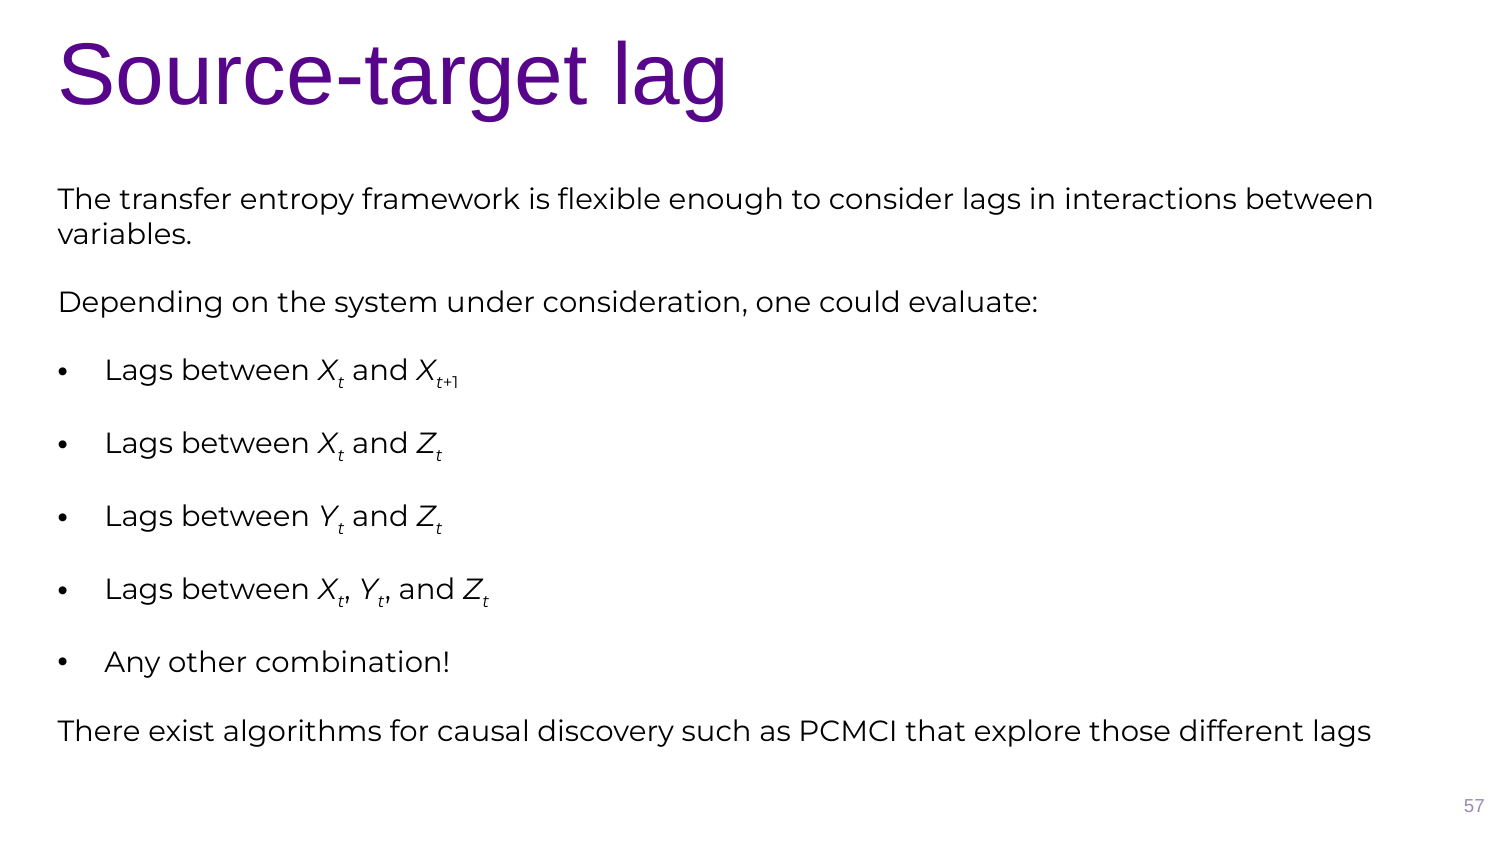

# Source-target lag
The transfer entropy framework is flexible enough to consider lags in interactions between variables.
Depending on the system under consideration, one could evaluate:
Lags between Xt and Xt+1
Lags between Xt and Zt
Lags between Yt and Zt
Lags between Xt, Yt, and Zt
Any other combination!
There exist algorithms for causal discovery such as PCMCI that explore those different lags

57